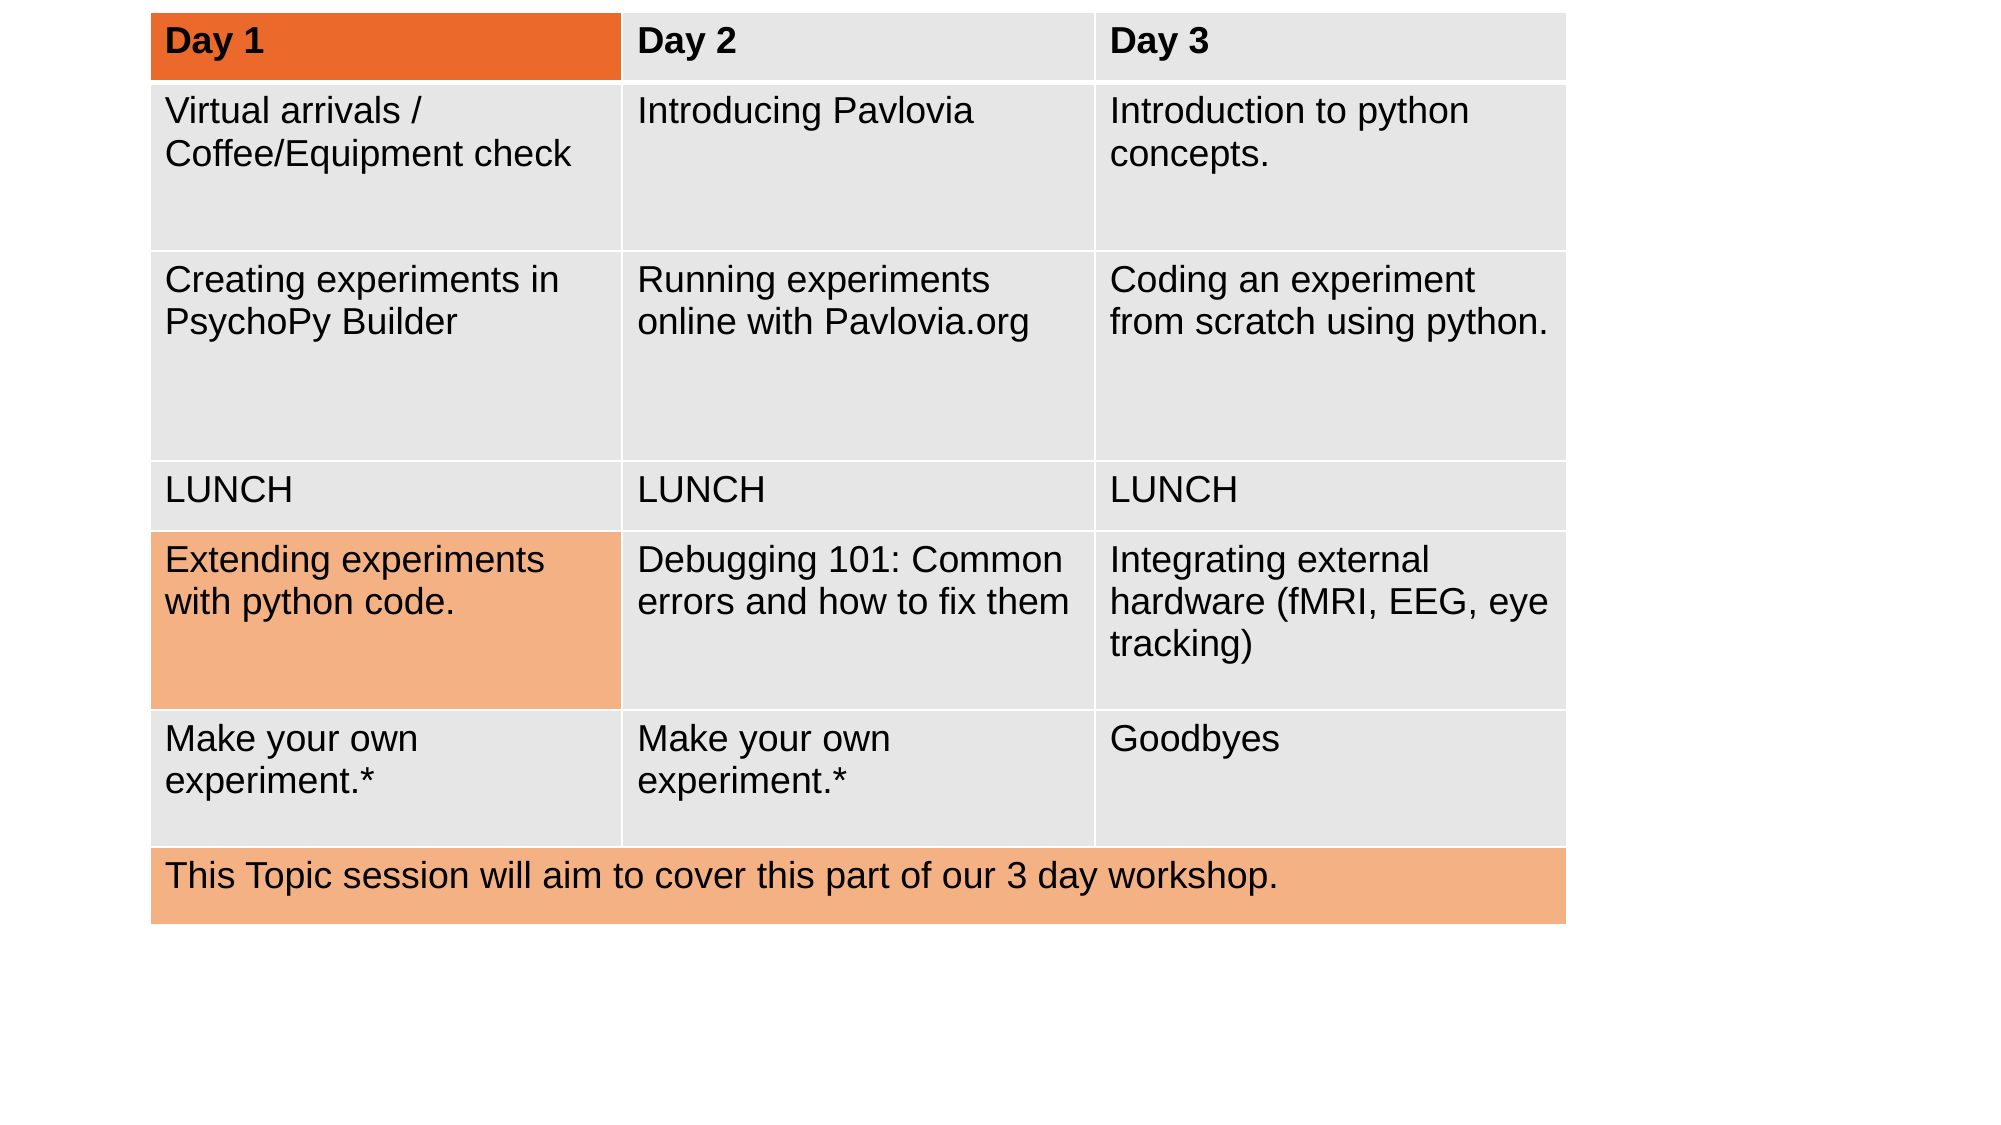

| Day 1 | Day 2 | Day 3 |
| --- | --- | --- |
| Virtual arrivals / Coffee/Equipment check | Introducing Pavlovia | Introduction to python concepts. |
| Creating experiments in PsychoPy Builder | Running experiments online with Pavlovia.org | Coding an experiment from scratch using python. |
| LUNCH | LUNCH | LUNCH |
| Extending experiments with python code. | Debugging 101: Common errors and how to fix them | Integrating external hardware (fMRI, EEG, eye tracking) |
| Make your own experiment.\* | Make your own experiment.\* | Goodbyes |
| This Topic session will aim to cover this part of our 3 day workshop. |  |  |